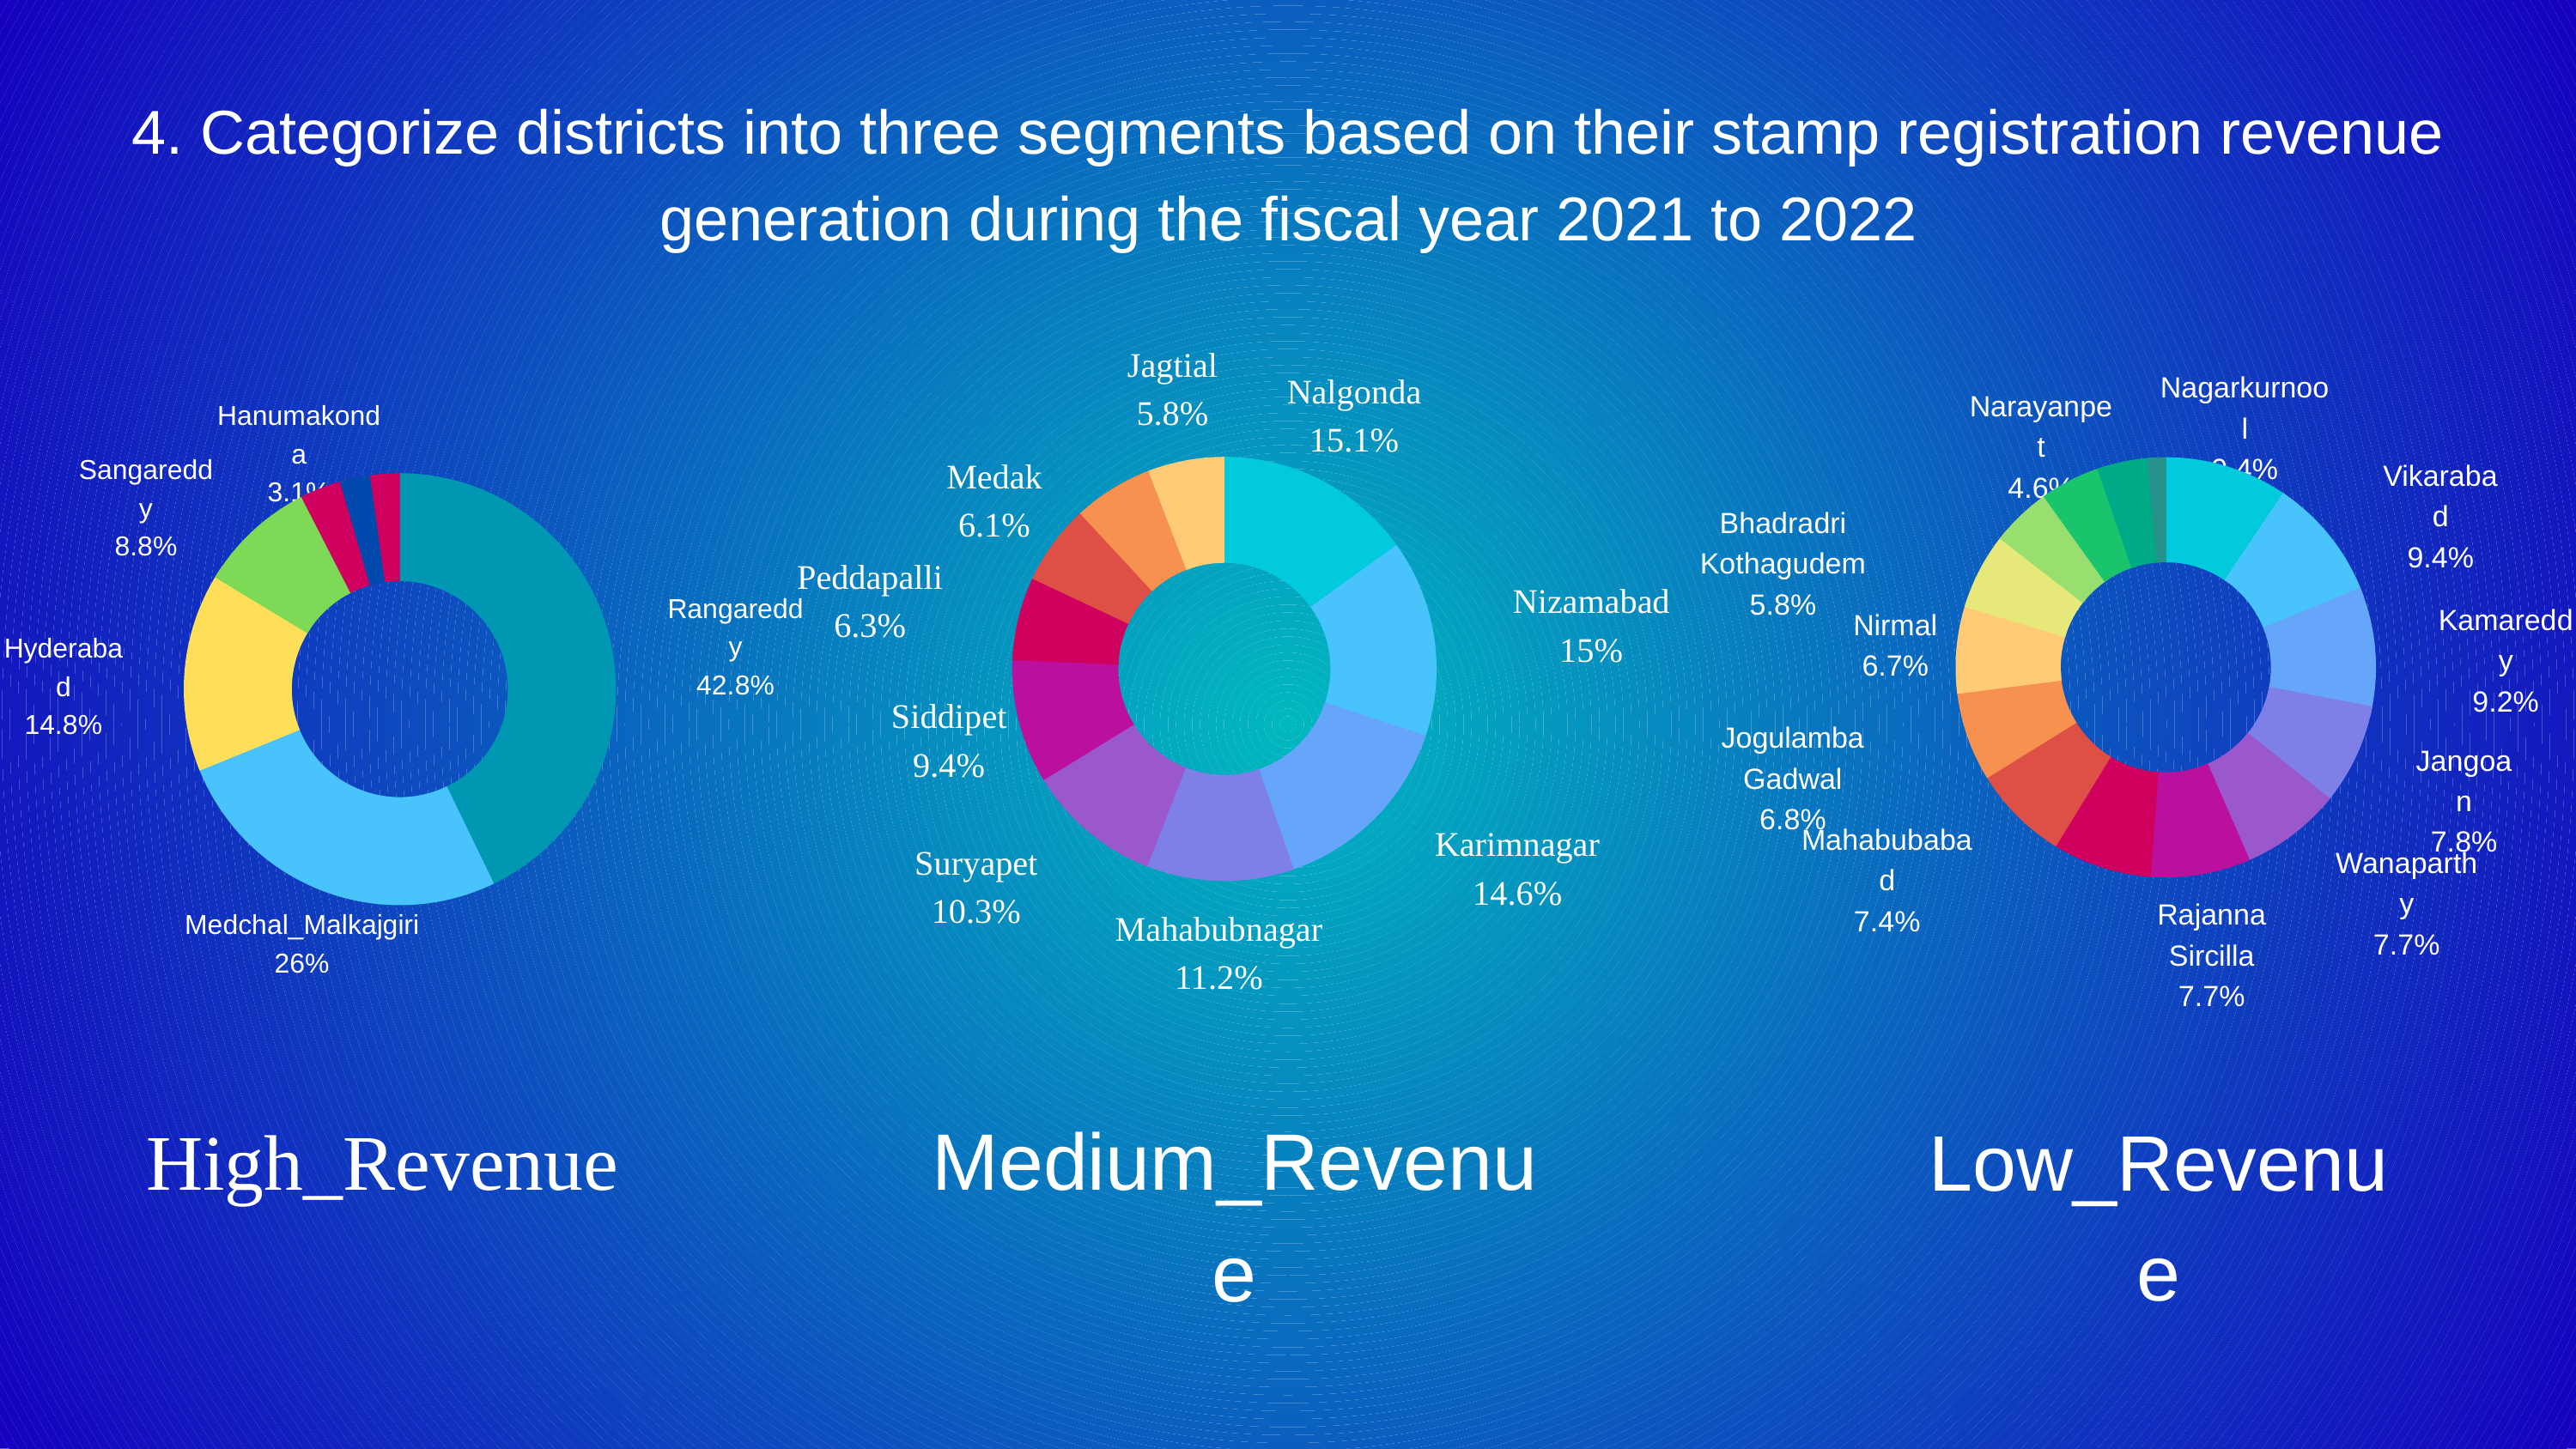

4. Categorize districts into three segments based on their stamp registration revenue generation during the fiscal year 2021 to 2022
Jagtial
5.8%
Nalgonda
15.1%
Medak
6.1%

Peddapalli
6.3%
Nizamabad
15%
Siddipet
9.4%
Karimnagar
14.6%
Suryapet
10.3%
Mahabubnagar
11.2%
Nagarkurnool
9.4%
Narayanpet
4.6%
Vikarabad
9.4%

Bhadradri Kothagudem
5.8%
Kamareddy
9.2%
Nirmal
6.7%
Jogulamba Gadwal
6.8%
Jangoan
7.8%
Mahabubabad
7.4%
Wanaparthy
7.7%
Rajanna Sircilla
7.7%
Hanumakonda
3.1%
Sangareddy
8.8%

Rangareddy
42.8%
Hyderabad
14.8%
Medchal_Malkajgiri
26%
Medium_Revenue
High_Revenue
Low_Revenue